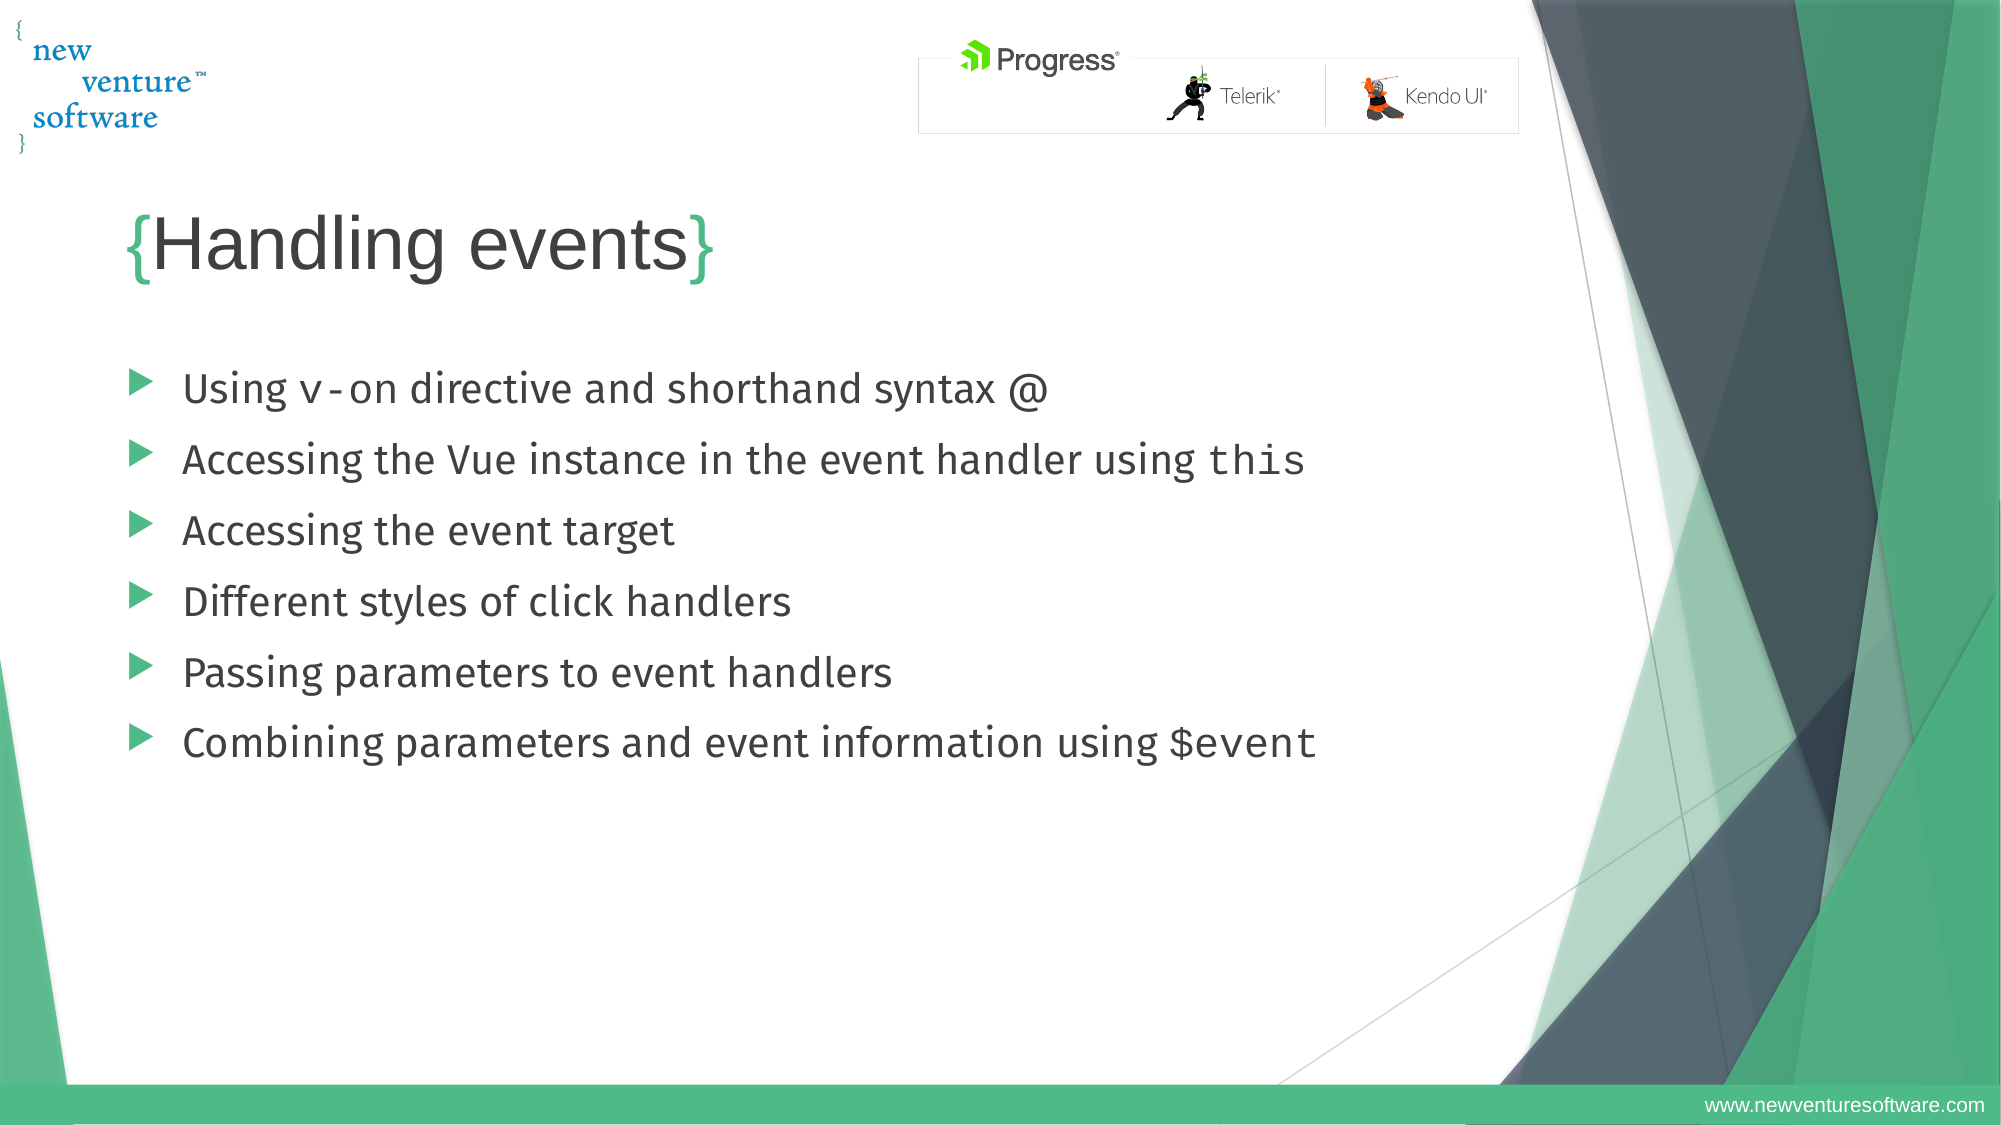

# {Handling events}
Using v-on directive and shorthand syntax @
Accessing the Vue instance in the event handler using this
Accessing the event target
Different styles of click handlers
Passing parameters to event handlers
Combining parameters and event information using $event